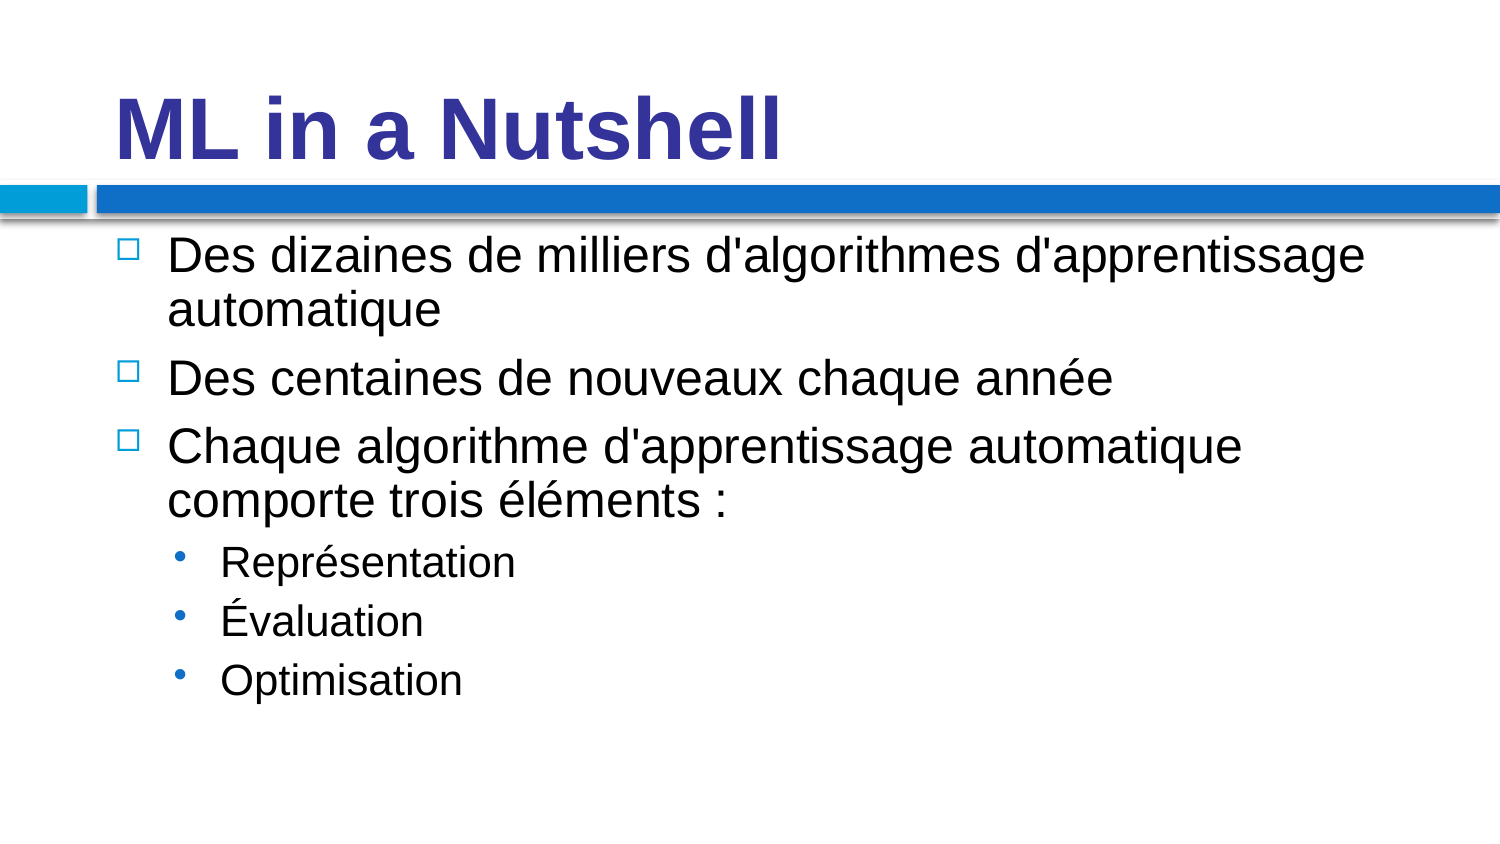

# ML in a Nutshell
Des dizaines de milliers d'algorithmes d'apprentissage automatique
Des centaines de nouveaux chaque année
Chaque algorithme d'apprentissage automatique comporte trois éléments :
Représentation
Évaluation
Optimisation